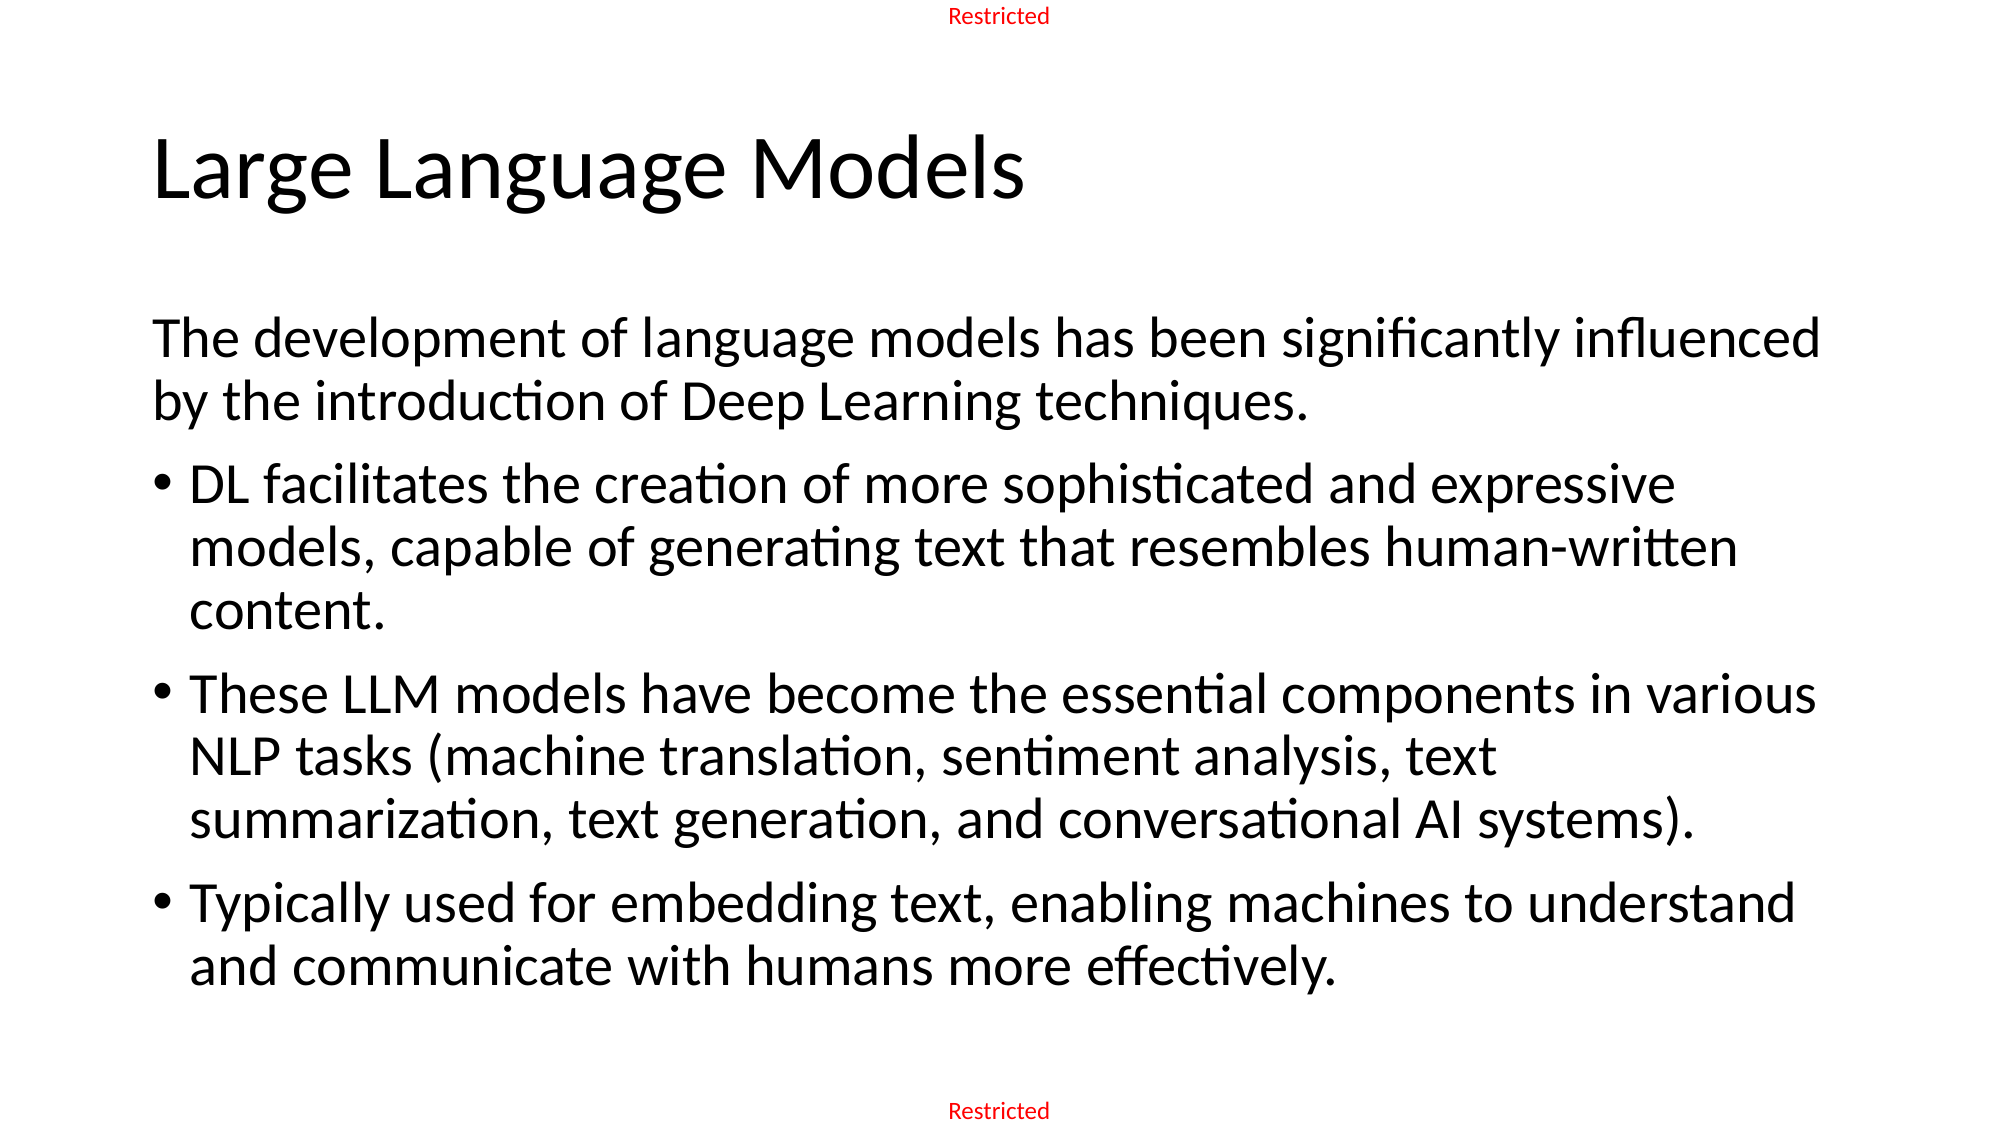

# Large Language Models
The development of language models has been significantly influenced by the introduction of Deep Learning techniques.
DL facilitates the creation of more sophisticated and expressive models, capable of generating text that resembles human-written content.
These LLM models have become the essential components in various NLP tasks (machine translation, sentiment analysis, text summarization, text generation, and conversational AI systems).
Typically used for embedding text, enabling machines to understand and communicate with humans more effectively.